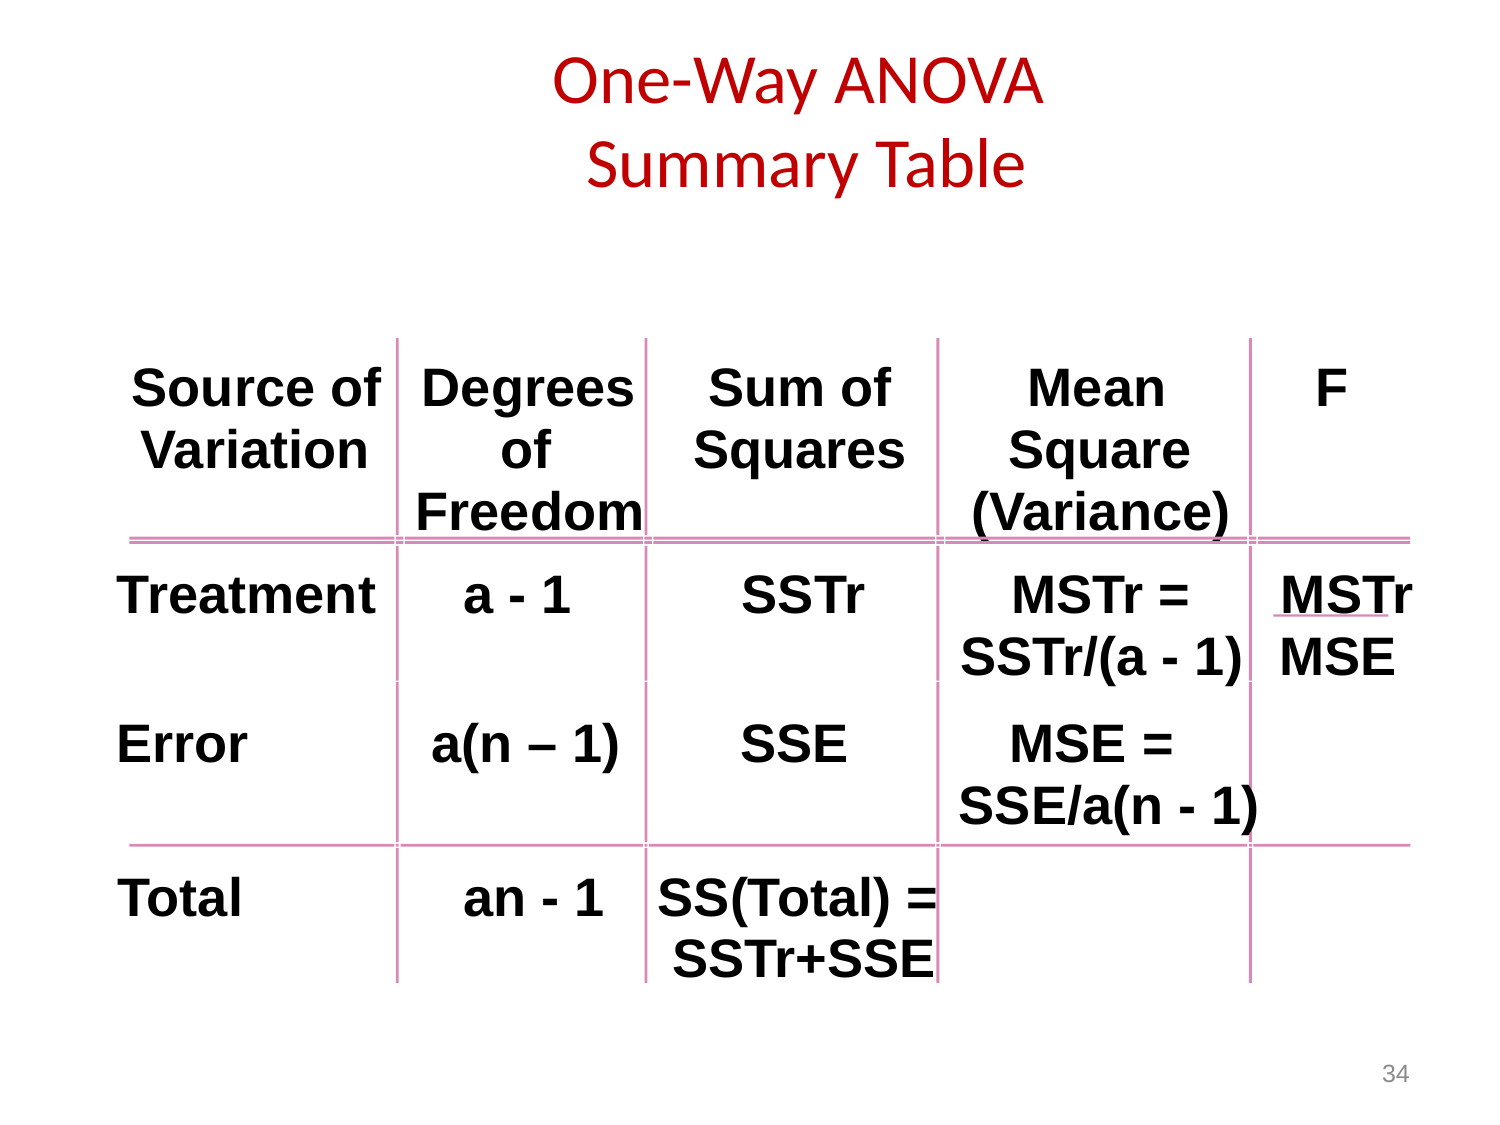

# One-Way ANOVA Summary Table

Source of
Degrees
Sum of
Mean
F
Variation
of
Squares
Square
Freedom
(Variance)

Treatment
a - 1
SSTr
MSTr =
MSTr
SSTr/(a - 1)
MSE

Error
a(n – 1)
SSE
MSE =
SSE/a(n - 1)

Total
an - 1
SS(Total) =
SSTr+SSE
34